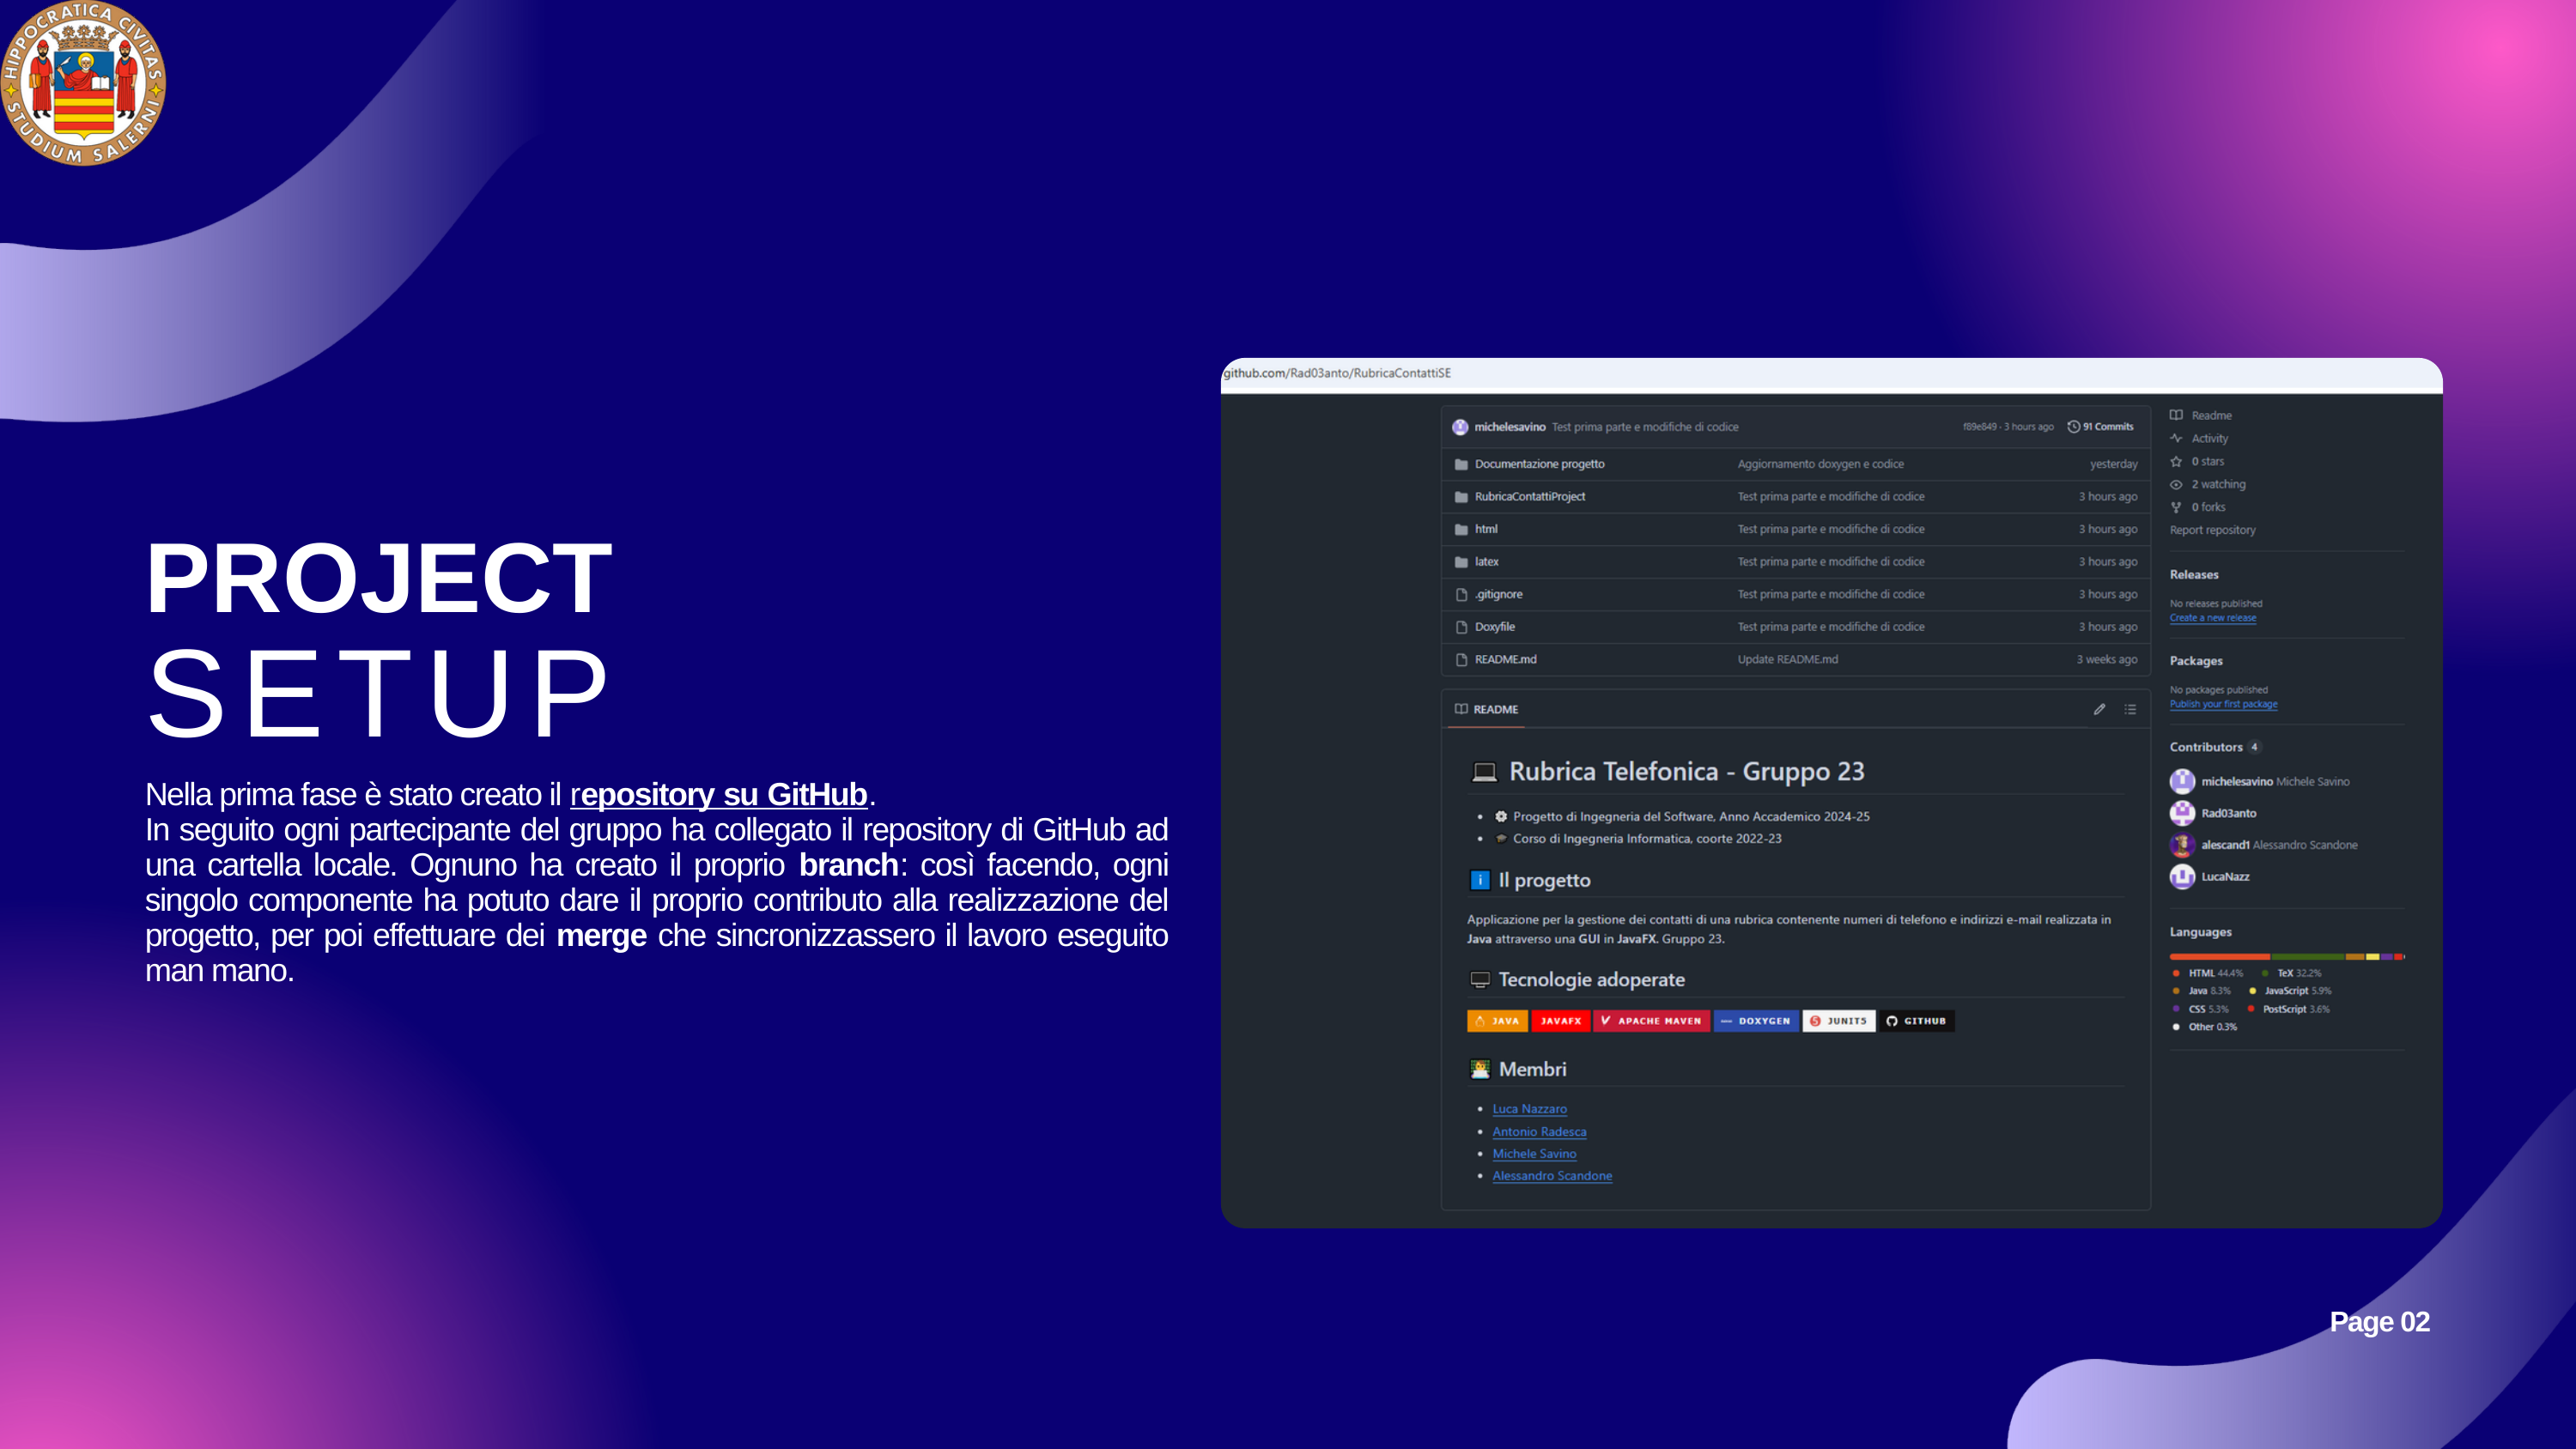

PROJECT
SETUP

Nella prima fase è stato creato il repository su GitHub.
In seguito ogni partecipante del gruppo ha collegato il repository di GitHub ad una cartella locale. Ognuno ha creato il proprio branch: così facendo, ogni singolo componente ha potuto dare il proprio contributo alla realizzazione del progetto, per poi effettuare dei merge che sincronizzassero il lavoro eseguito man mano.

Page 02